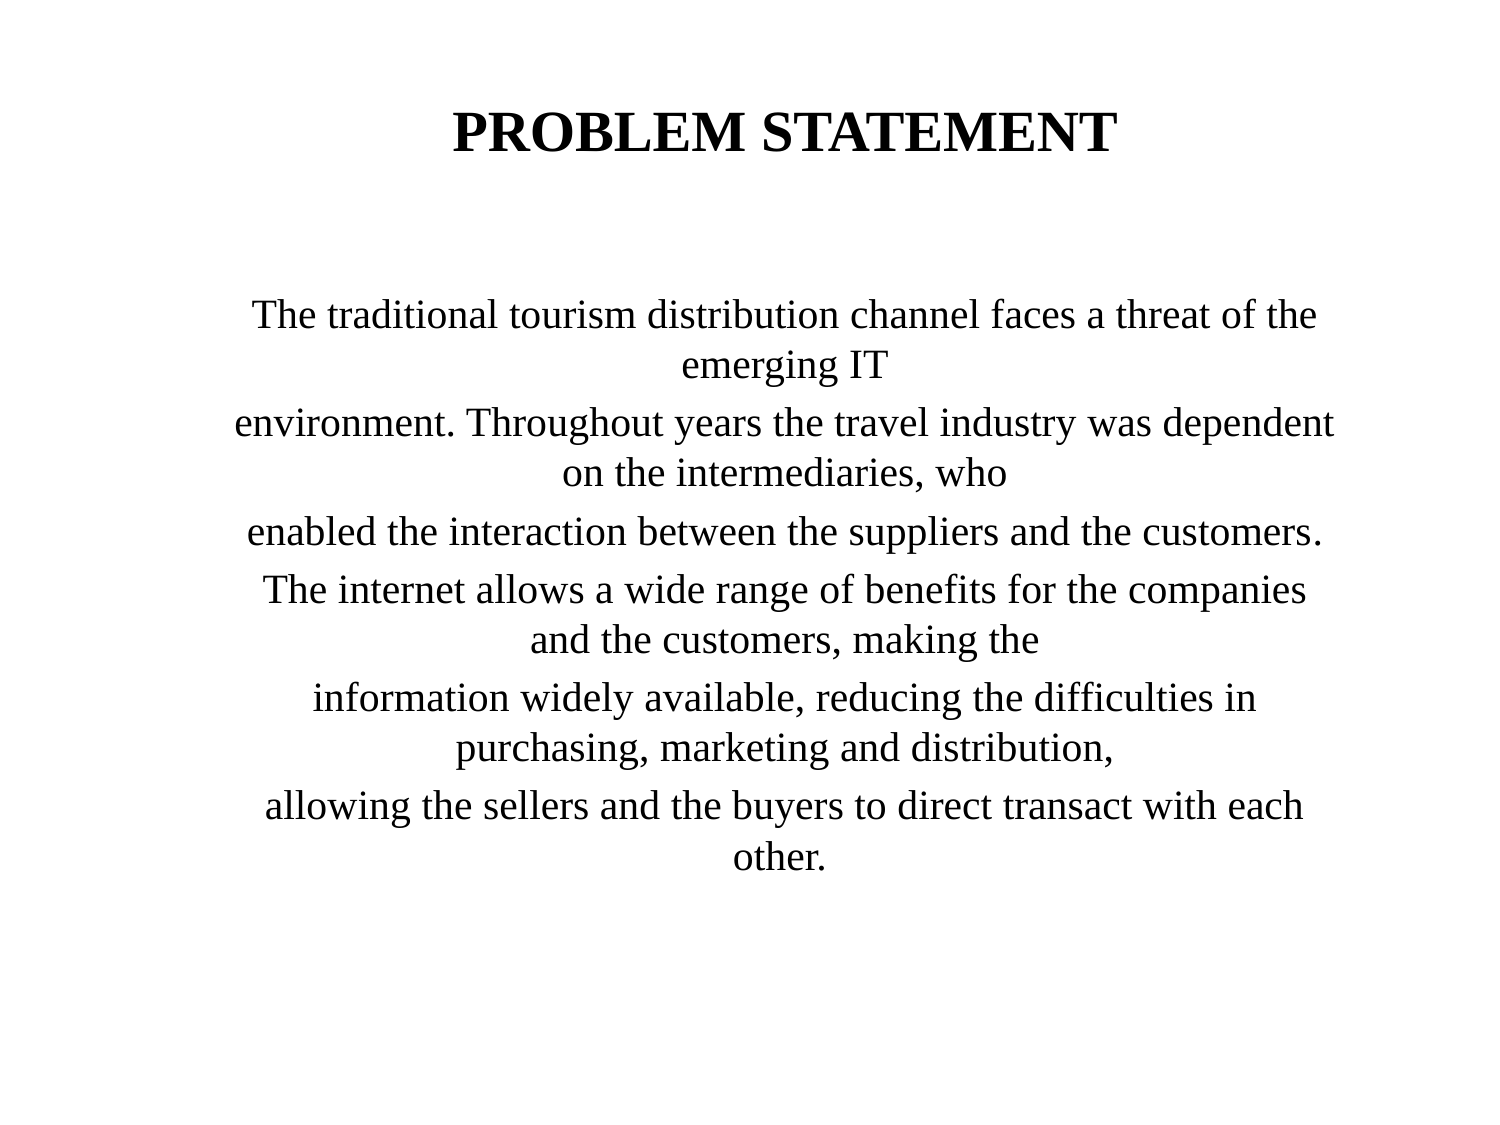

# PROBLEM STATEMENT
The traditional tourism distribution channel faces a threat of the emerging IT
environment. Throughout years the travel industry was dependent on the intermediaries, who
enabled the interaction between the suppliers and the customers.
The internet allows a wide range of benefits for the companies and the customers, making the
information widely available, reducing the difficulties in purchasing, marketing and distribution,
allowing the sellers and the buyers to direct transact with each other.